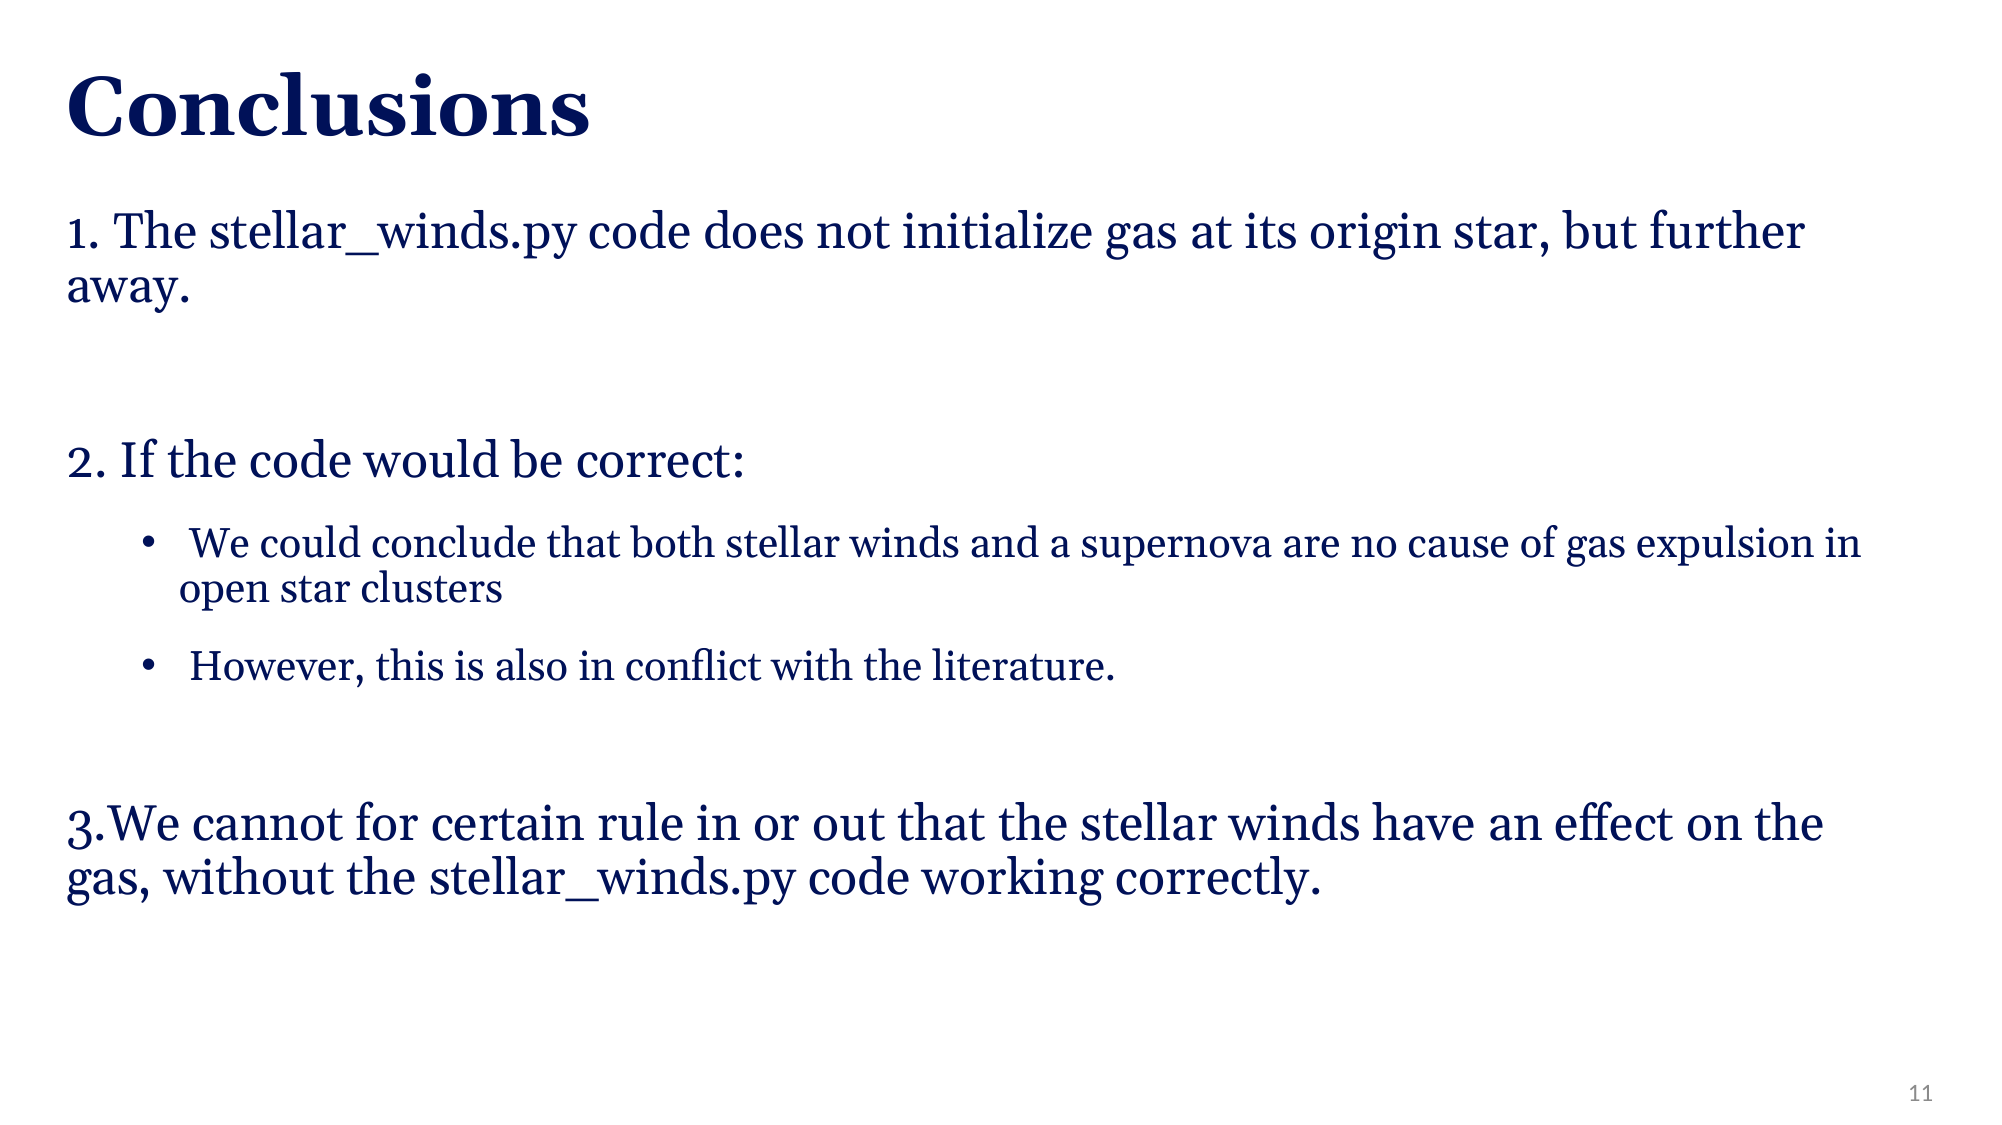

Conclusions
 The stellar_winds.py code does not initialize gas at its origin star, but further away.

 If the code would be correct:
 We could conclude that both stellar winds and a supernova are no cause of gas expulsion in open star clusters
 However, this is also in conflict with the literature.

We cannot for certain rule in or out that the stellar winds have an effect on the gas, without the stellar_winds.py code working correctly.

11